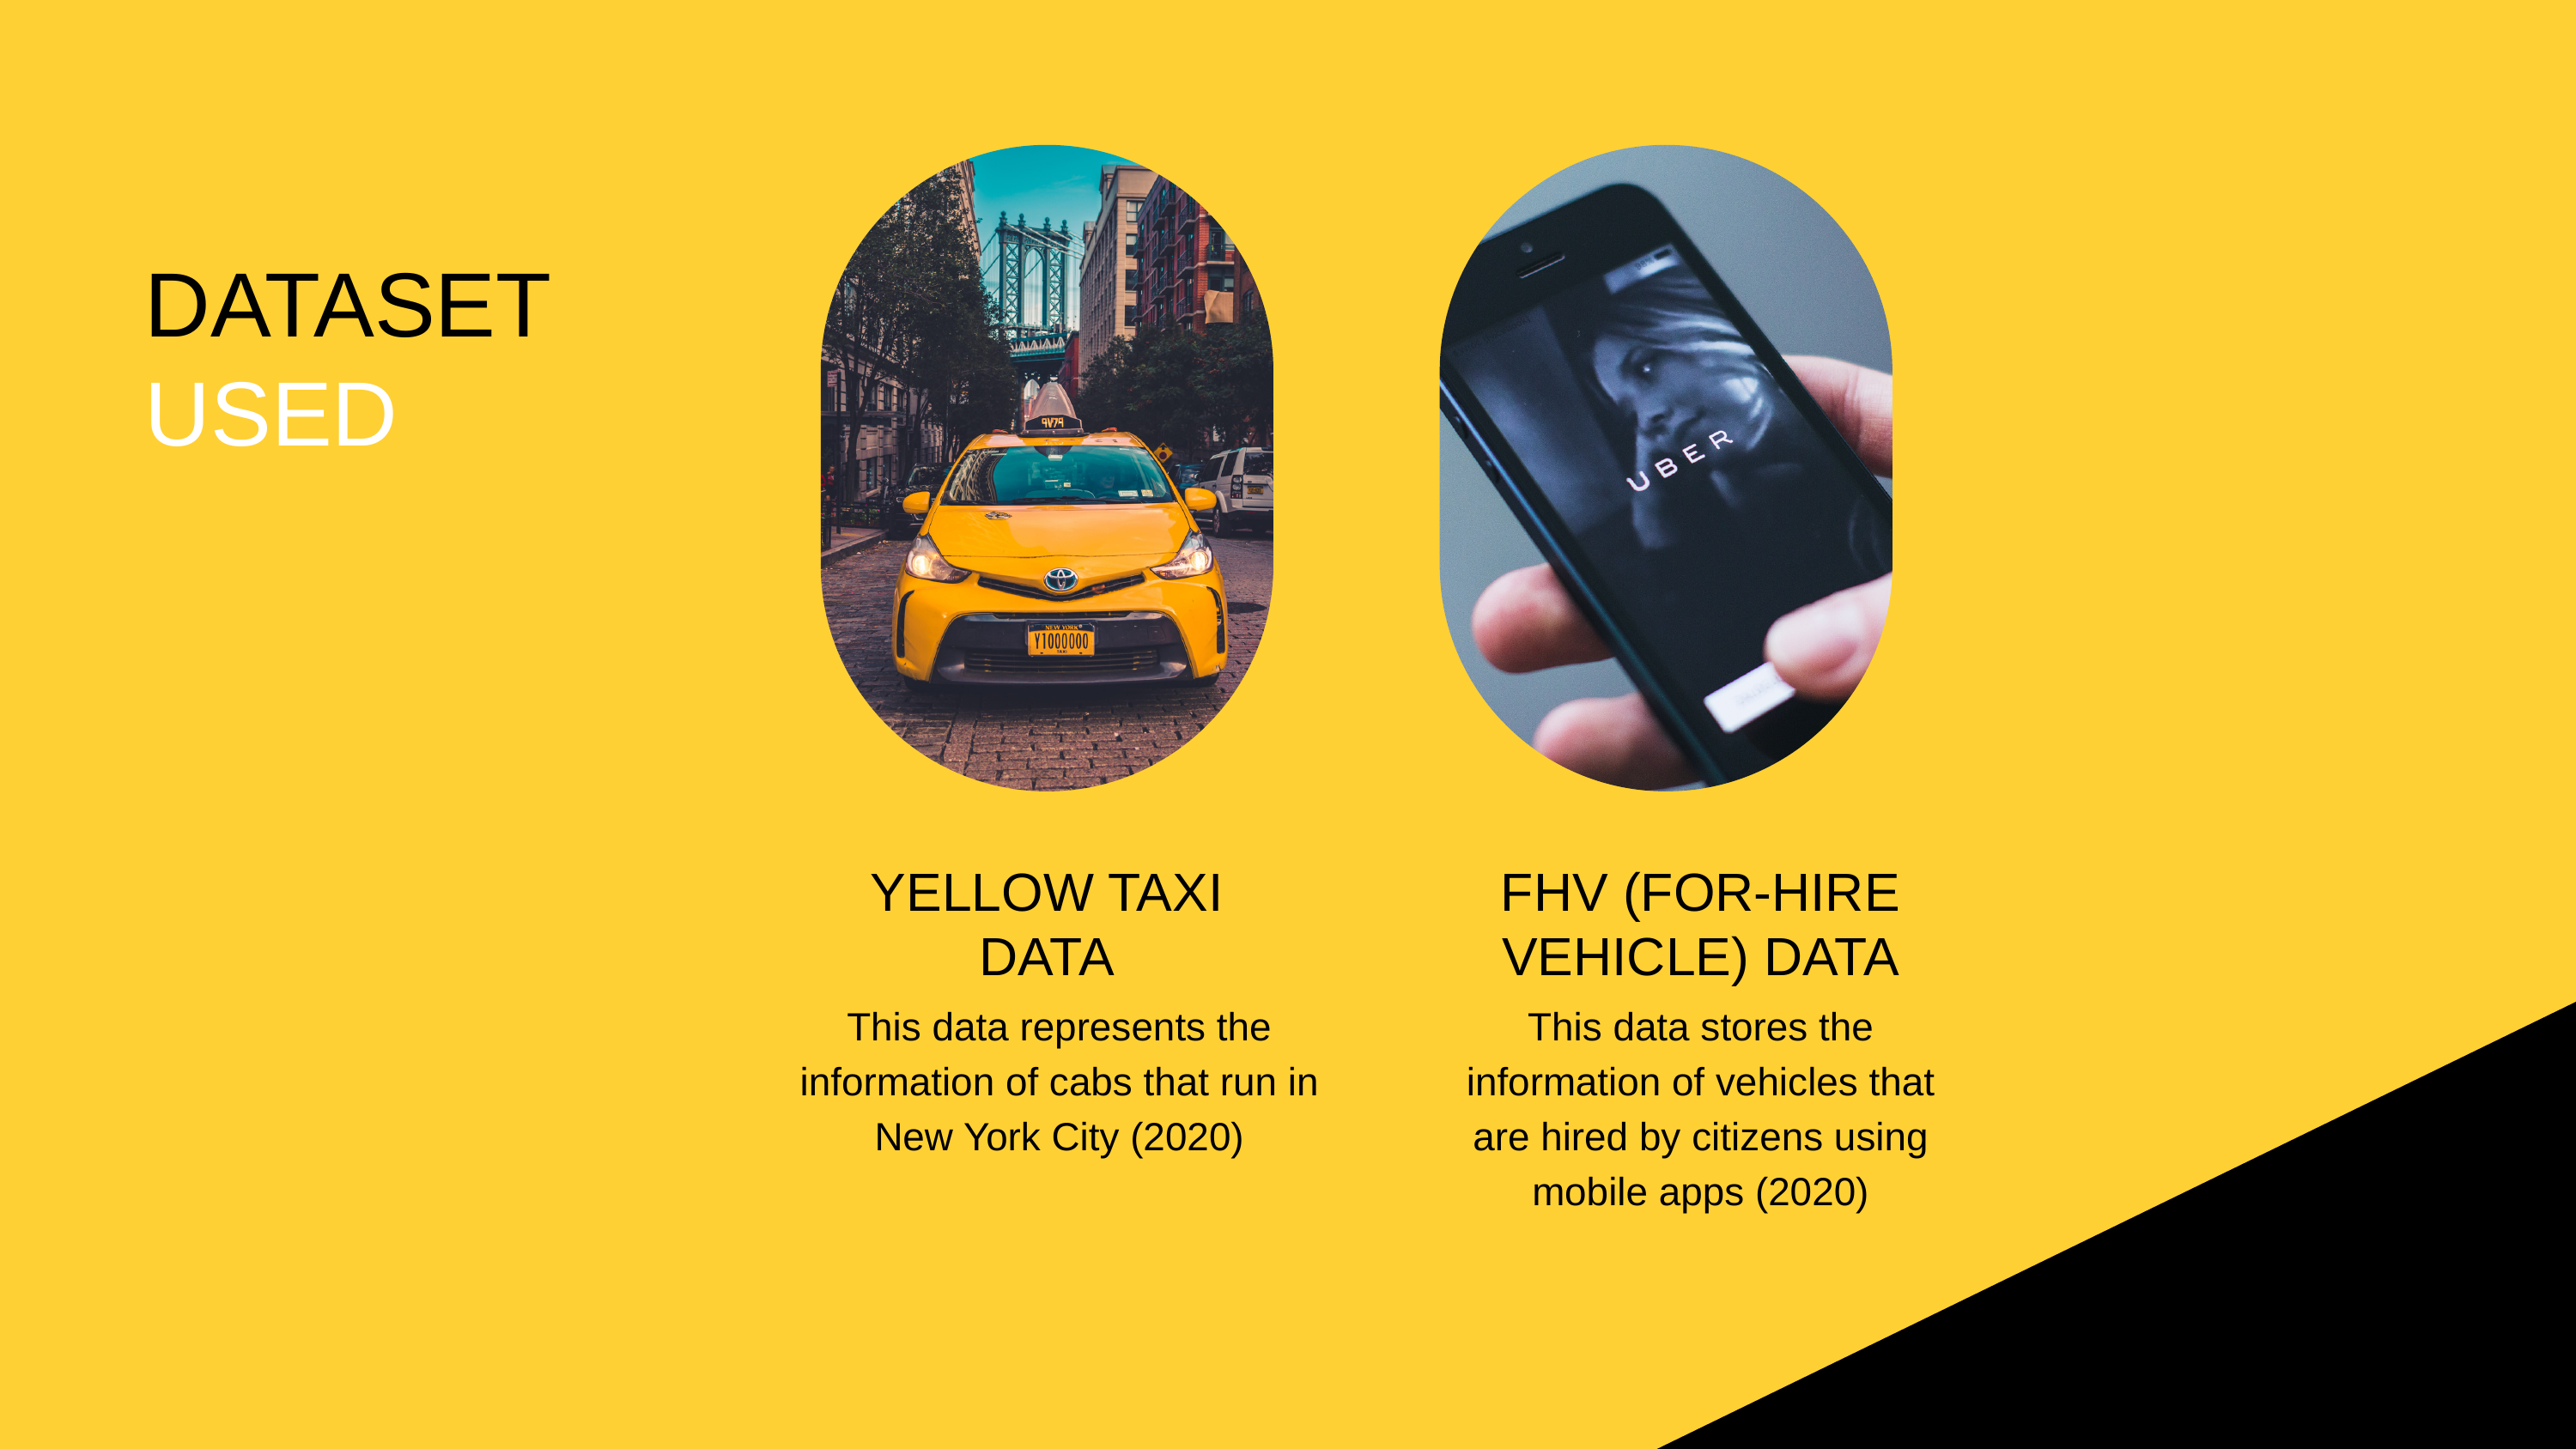

DATASET USED

YELLOW TAXI DATA
FHV (FOR-HIRE VEHICLE) DATA
This data represents the information of cabs that run in New York City (2020)
This data stores the information of vehicles that are hired by citizens using mobile apps (2020)